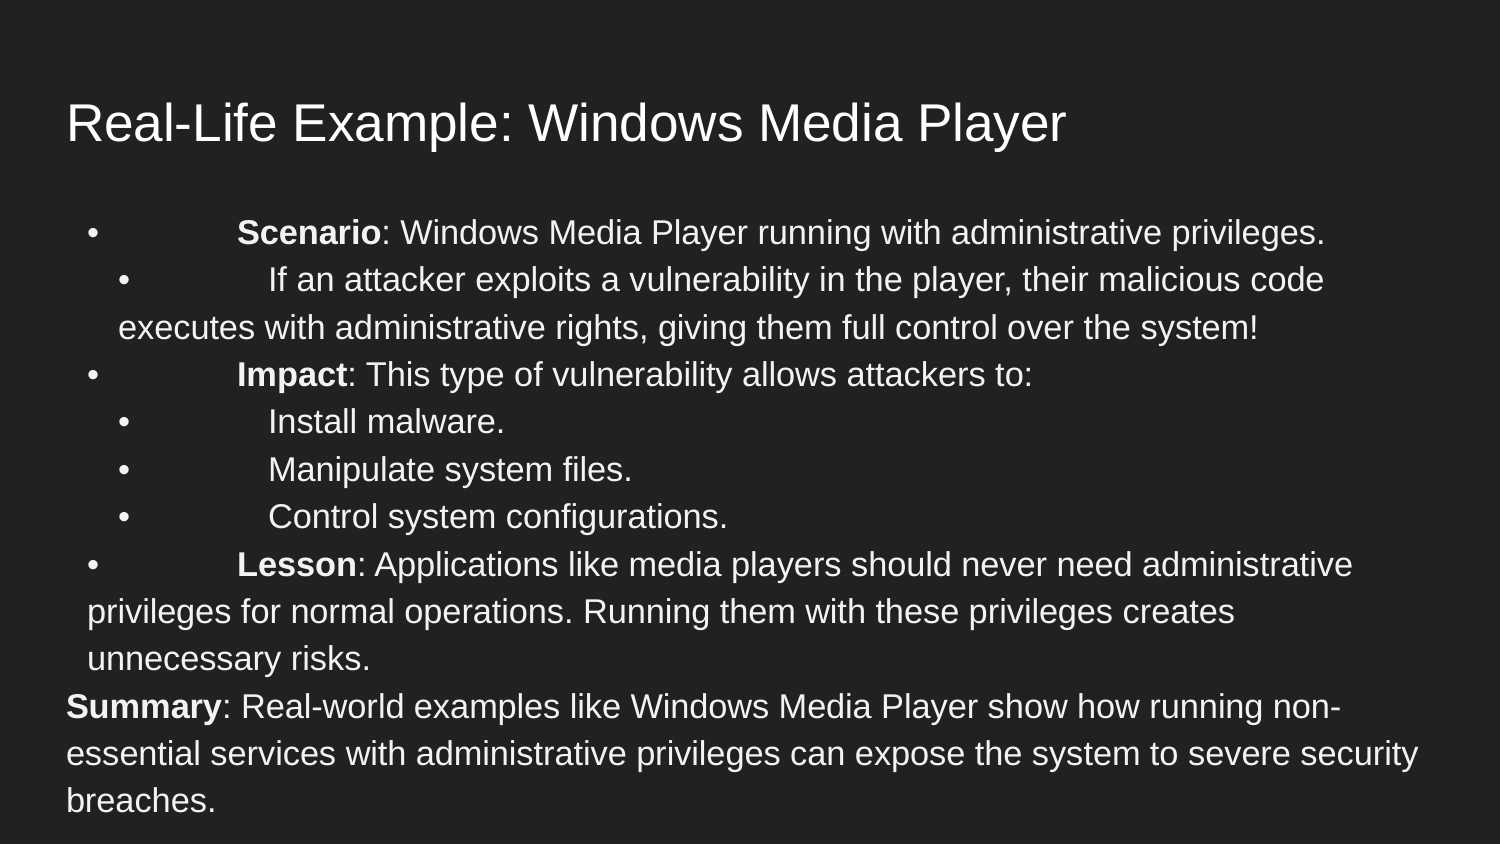

# Real-Life Example: Windows Media Player
	•	Scenario: Windows Media Player running with administrative privileges.
	•	If an attacker exploits a vulnerability in the player, their malicious code executes with administrative rights, giving them full control over the system!
	•	Impact: This type of vulnerability allows attackers to:
	•	Install malware.
	•	Manipulate system files.
	•	Control system configurations.
	•	Lesson: Applications like media players should never need administrative privileges for normal operations. Running them with these privileges creates unnecessary risks.
Summary: Real-world examples like Windows Media Player show how running non-essential services with administrative privileges can expose the system to severe security breaches.